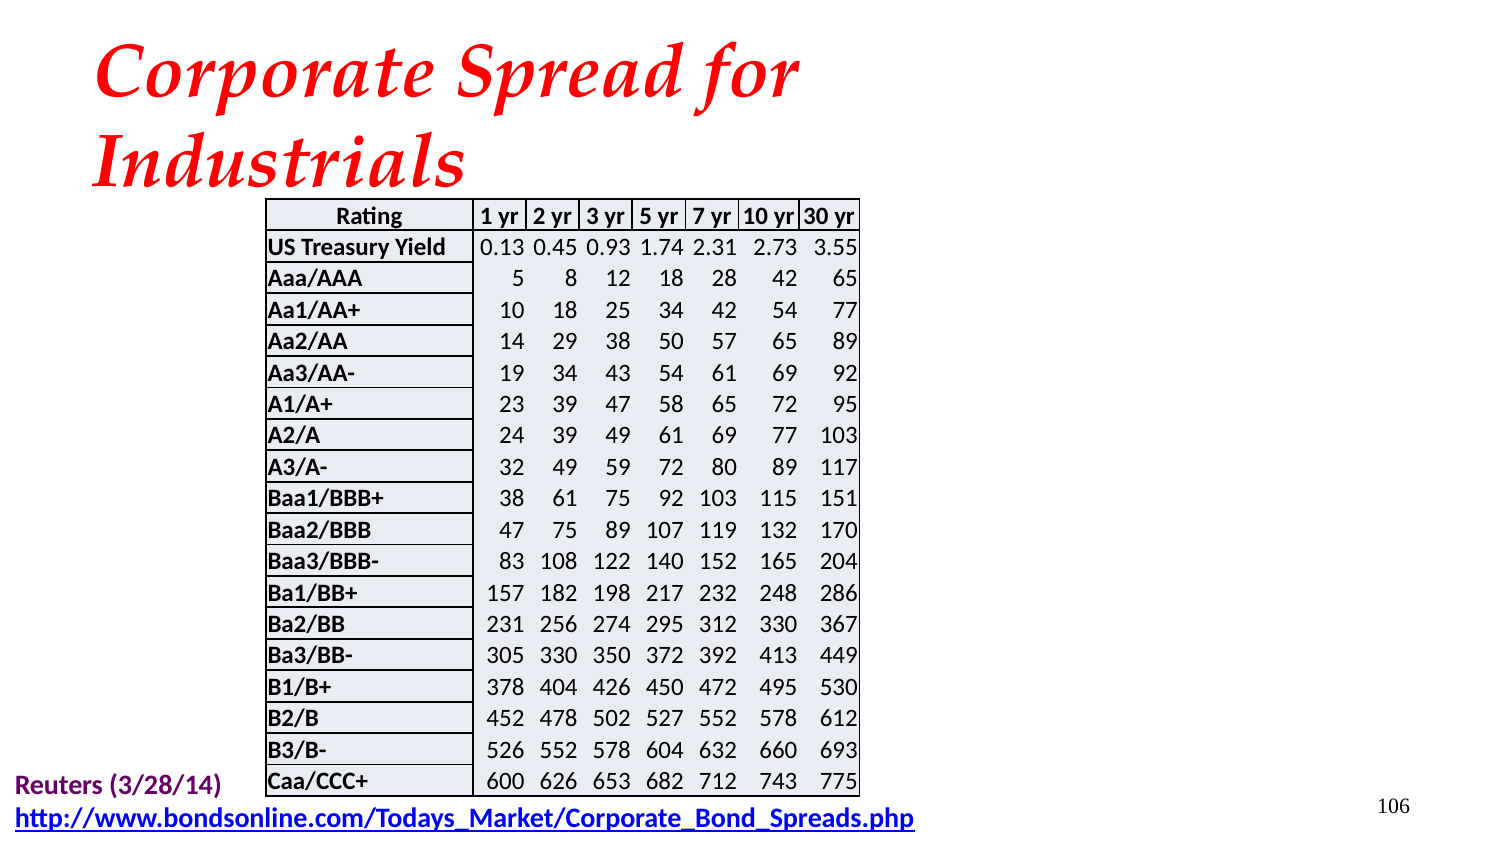

# Corporate Spread for Industrials
| Rating | 1 yr | 2 yr | 3 yr | 5 yr | 7 yr | 10 yr | 30 yr |
| --- | --- | --- | --- | --- | --- | --- | --- |
| US Treasury Yield | 0.13 | 0.45 | 0.93 | 1.74 | 2.31 | 2.73 | 3.55 |
| Aaa/AAA | 5 | 8 | 12 | 18 | 28 | 42 | 65 |
| Aa1/AA+ | 10 | 18 | 25 | 34 | 42 | 54 | 77 |
| Aa2/AA | 14 | 29 | 38 | 50 | 57 | 65 | 89 |
| Aa3/AA- | 19 | 34 | 43 | 54 | 61 | 69 | 92 |
| A1/A+ | 23 | 39 | 47 | 58 | 65 | 72 | 95 |
| A2/A | 24 | 39 | 49 | 61 | 69 | 77 | 103 |
| A3/A- | 32 | 49 | 59 | 72 | 80 | 89 | 117 |
| Baa1/BBB+ | 38 | 61 | 75 | 92 | 103 | 115 | 151 |
| Baa2/BBB | 47 | 75 | 89 | 107 | 119 | 132 | 170 |
| Baa3/BBB- | 83 | 108 | 122 | 140 | 152 | 165 | 204 |
| Ba1/BB+ | 157 | 182 | 198 | 217 | 232 | 248 | 286 |
| Ba2/BB | 231 | 256 | 274 | 295 | 312 | 330 | 367 |
| Ba3/BB- | 305 | 330 | 350 | 372 | 392 | 413 | 449 |
| B1/B+ | 378 | 404 | 426 | 450 | 472 | 495 | 530 |
| B2/B | 452 | 478 | 502 | 527 | 552 | 578 | 612 |
| B3/B- | 526 | 552 | 578 | 604 | 632 | 660 | 693 |
| Caa/CCC+ | 600 | 626 | 653 | 682 | 712 | 743 | 775 |
Reuters (3/28/14)  http://www.bondsonline.com/Todays_Market/Corporate_Bond_Spreads.php
106